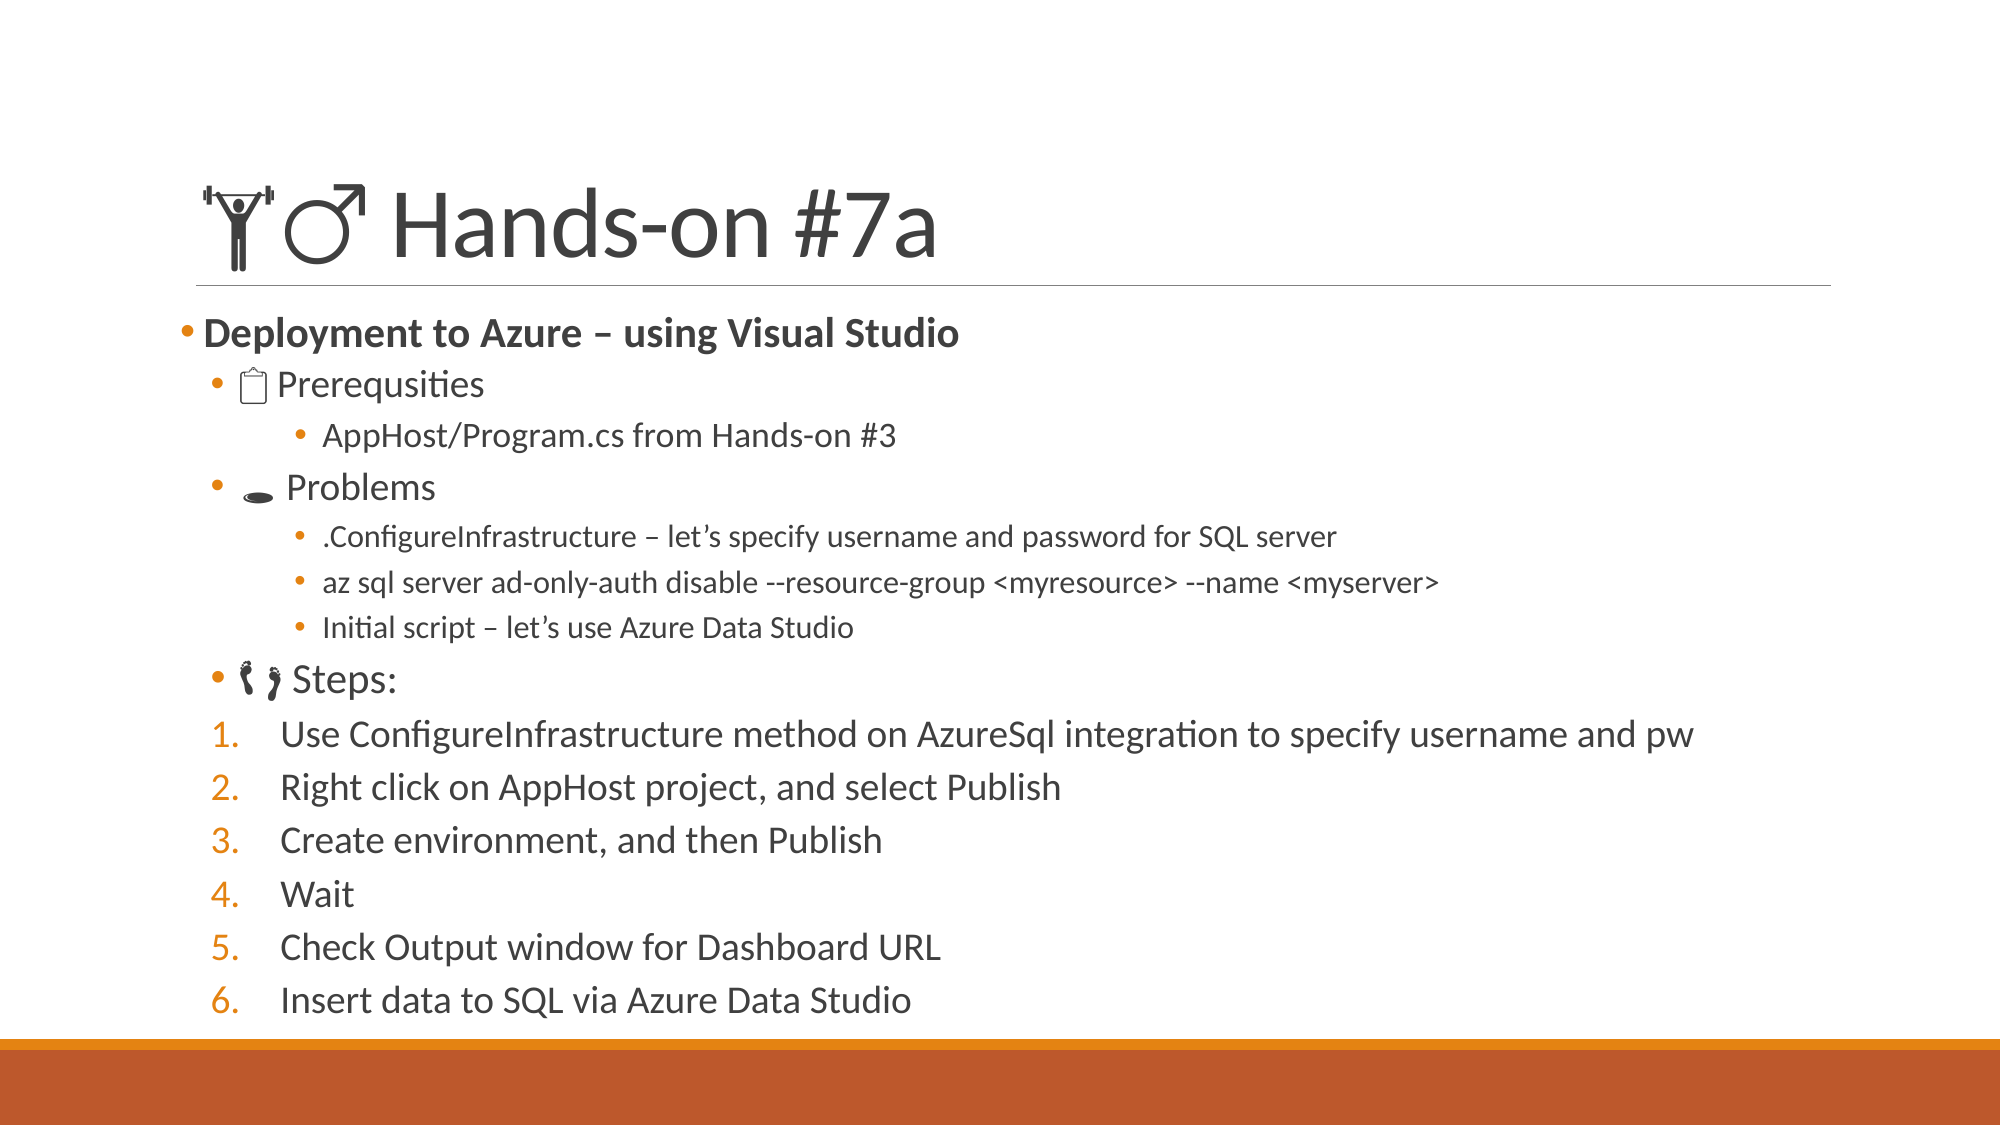

# 🏋️‍♂️ Hands-on #7a
 Deployment to Azure – using Visual Studio
📋 Prerequsities
AppHost/Program.cs from Hands-on #3
🕳️ Problems
.ConfigureInfrastructure – let’s specify username and password for SQL server
az sql server ad-only-auth disable --resource-group <myresource> --name <myserver>
Initial script – let’s use Azure Data Studio
👣 Steps:
Use ConfigureInfrastructure method on AzureSql integration to specify username and pw
Right click on AppHost project, and select Publish
Create environment, and then Publish
Wait
Check Output window for Dashboard URL
Insert data to SQL via Azure Data Studio